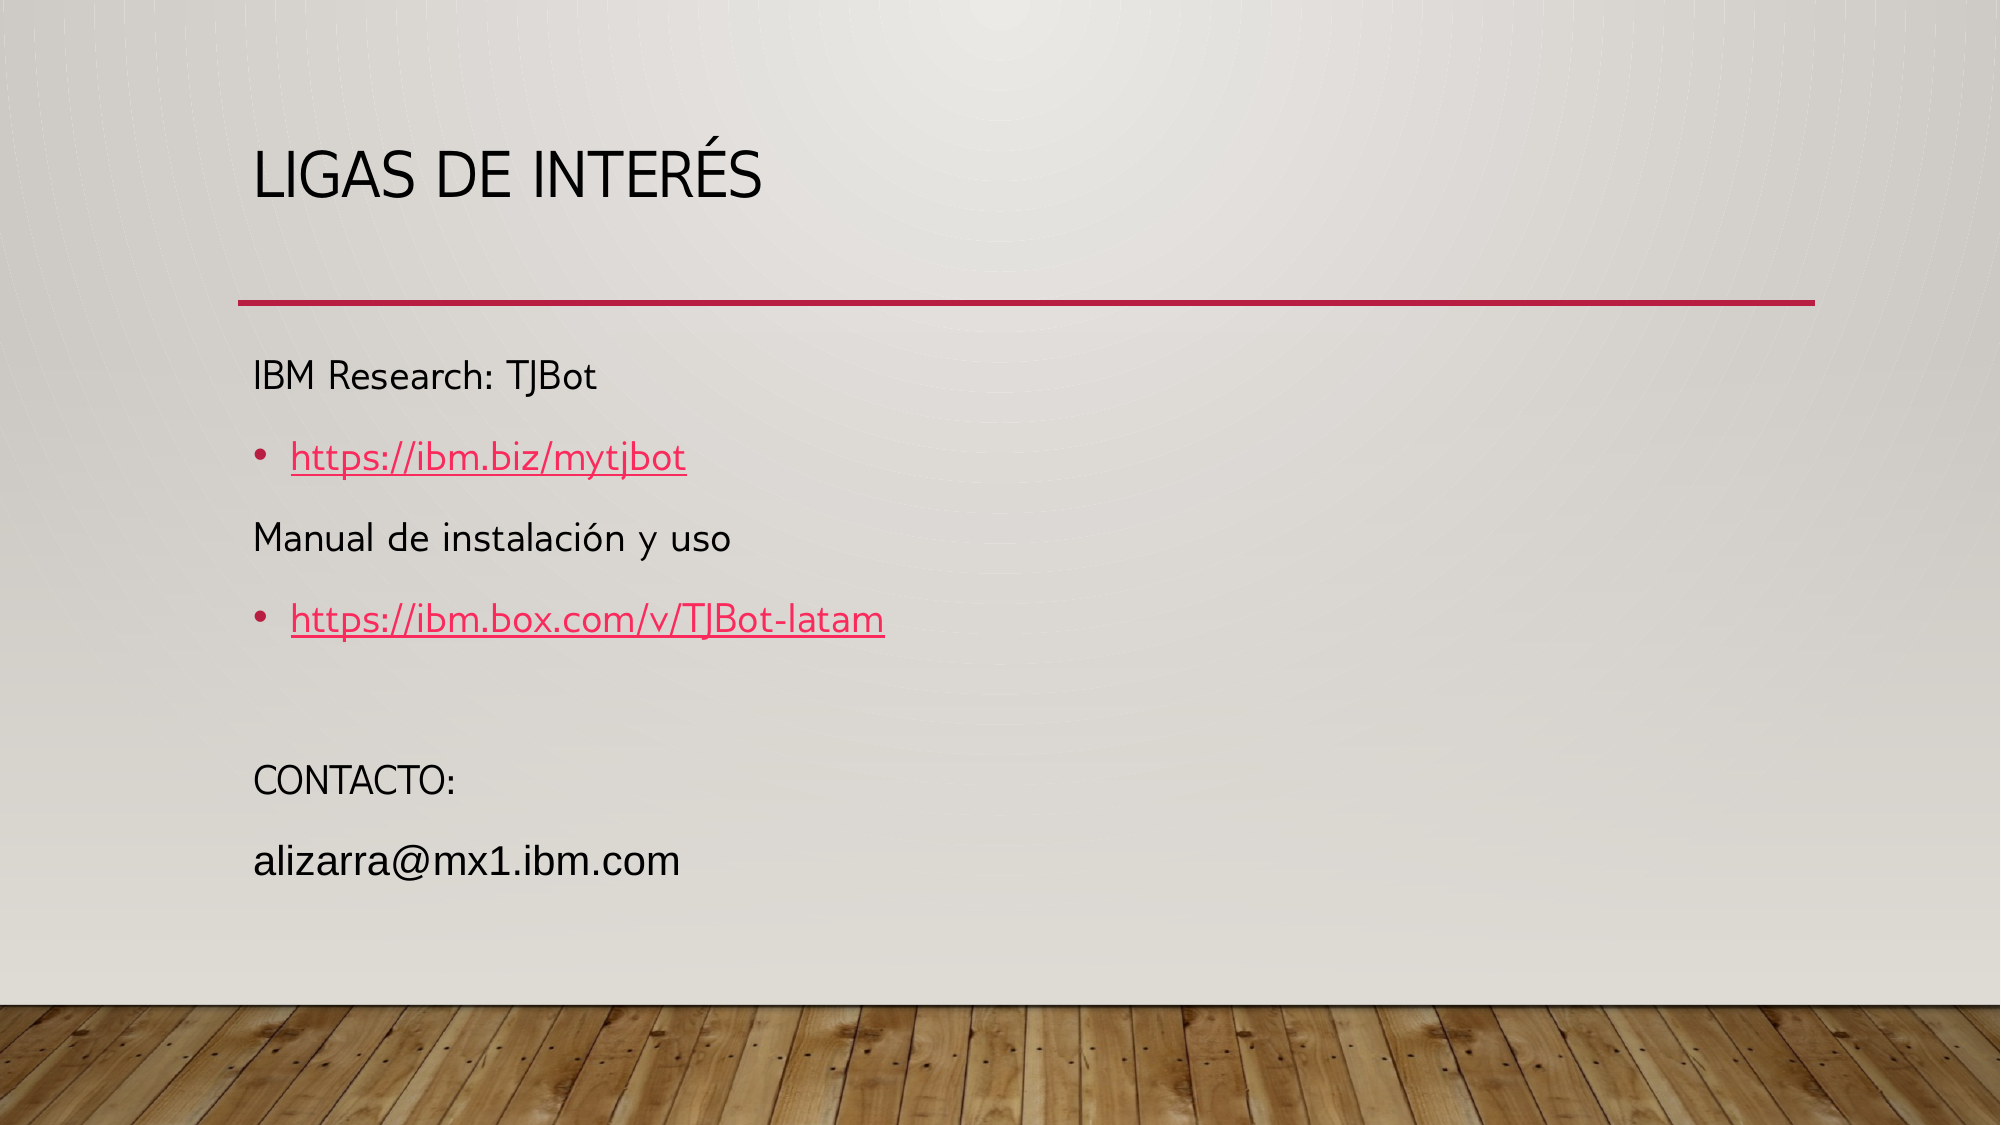

# Ligas de interés
IBM Research: TJBot
https://ibm.biz/mytjbot
Manual de instalación y uso
https://ibm.box.com/v/TJBot-latam

CONTACTO:
alizarra@mx1.ibm.com